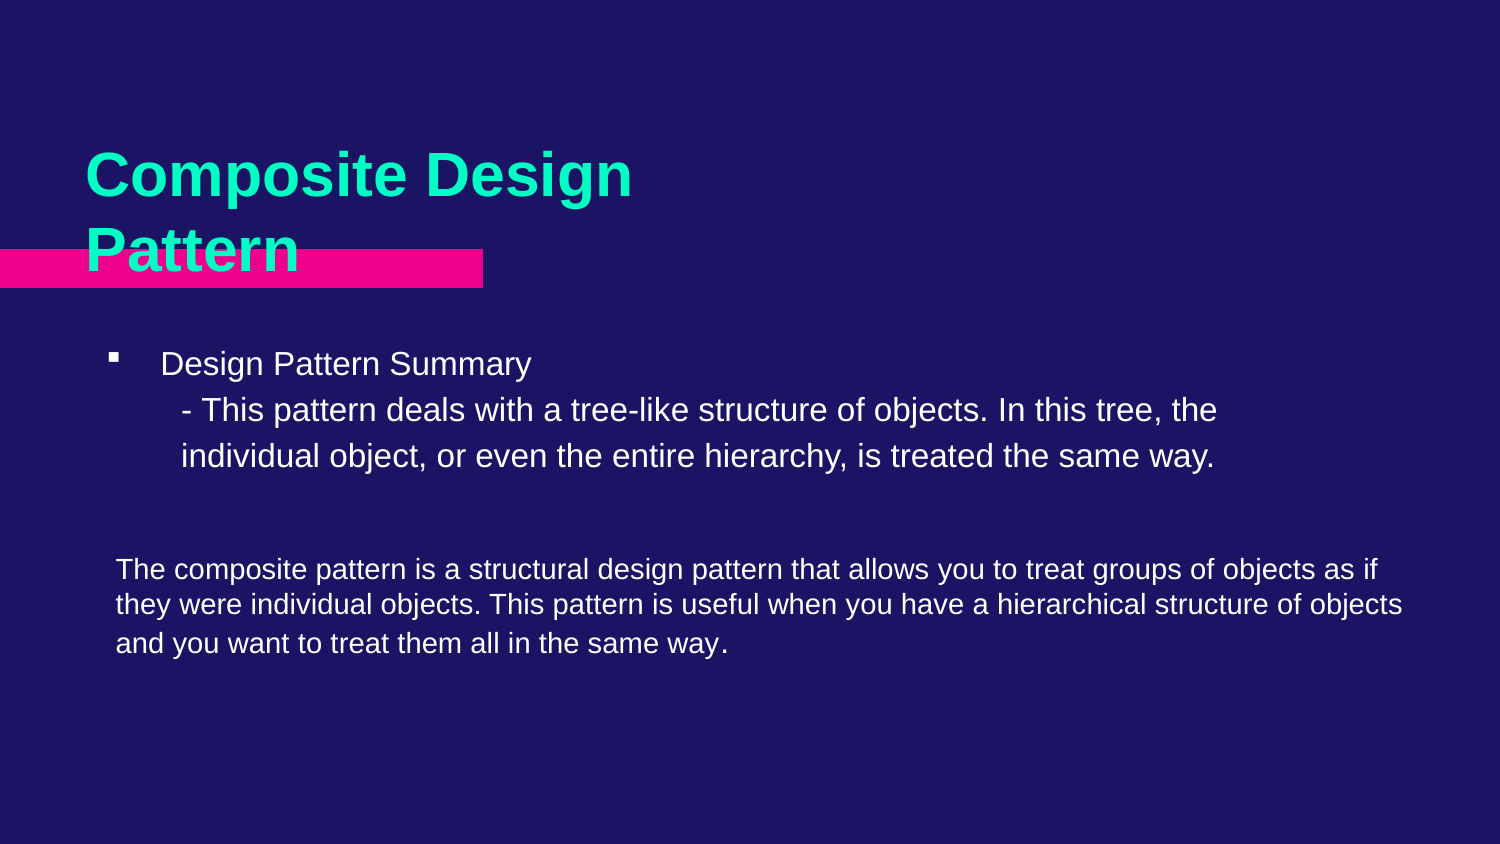

# Composite Design Pattern

Design Pattern Summary
- This pattern deals with a tree-like structure of objects. In this tree, the individual object, or even the entire hierarchy, is treated the same way.
The composite pattern is a structural design pattern that allows you to treat groups of objects as if they were individual objects. This pattern is useful when you have a hierarchical structure of objects and you want to treat them all in the same way.